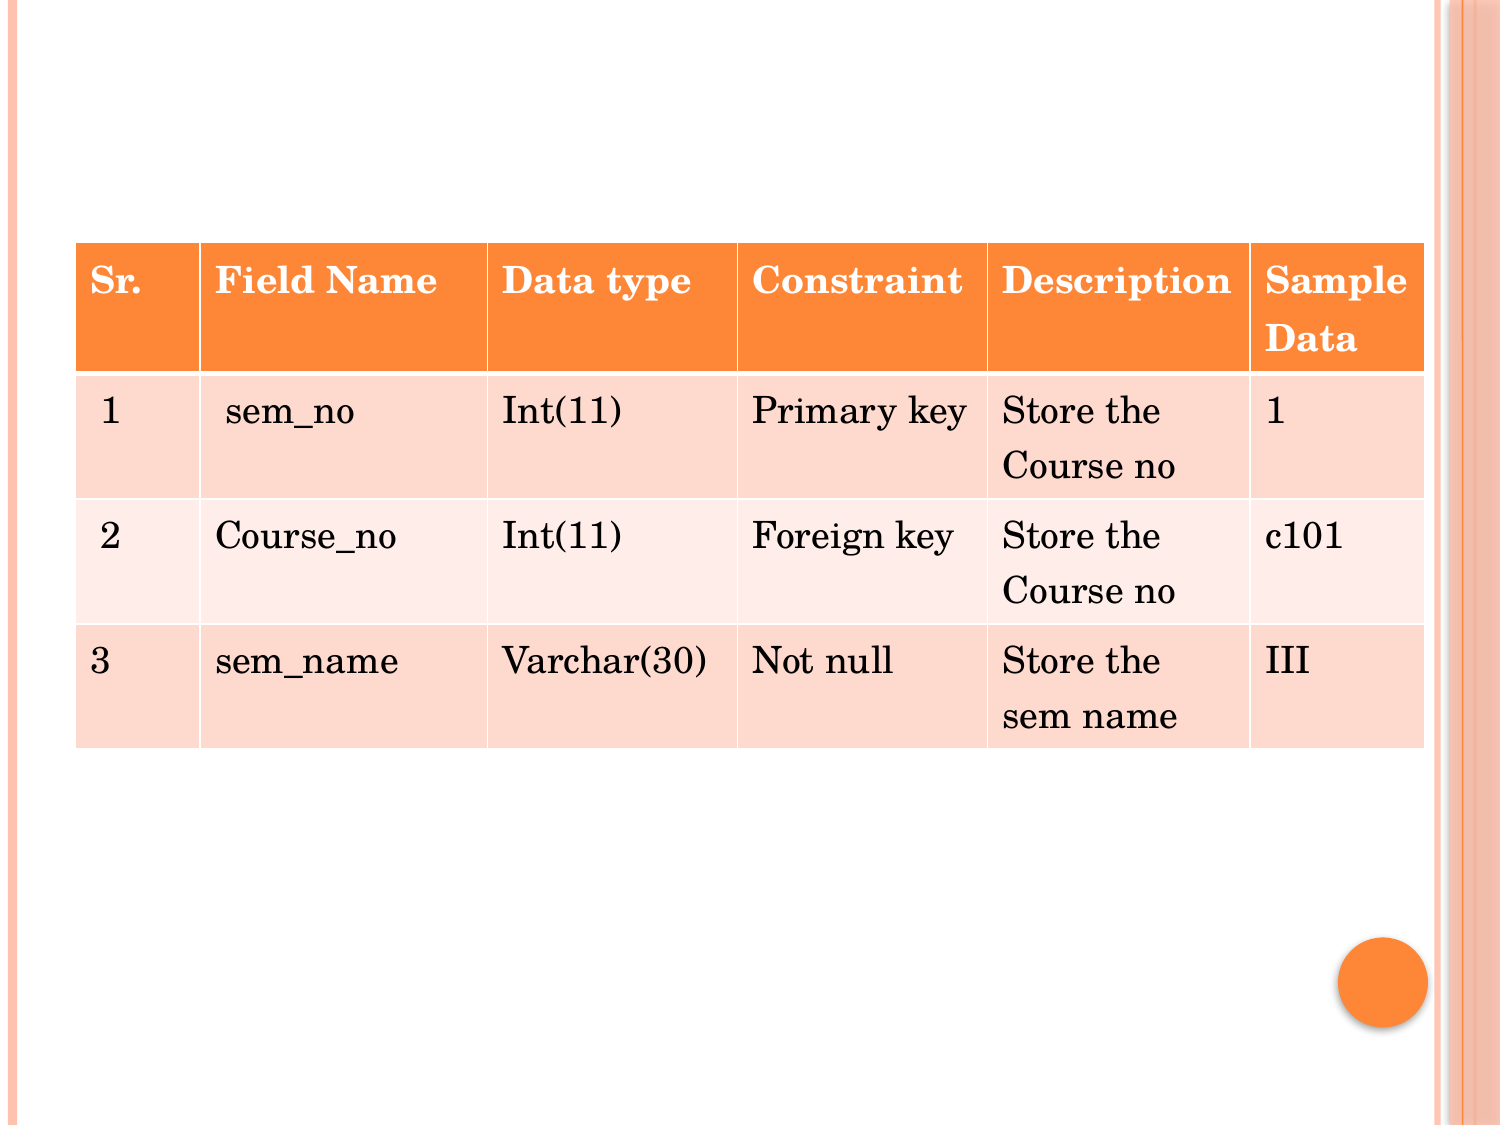

| Sr. | Field Name | Data type | Constraint | Description | Sample Data |
| --- | --- | --- | --- | --- | --- |
| 1 | sem\_no | Int(11) | Primary key | Store the Course no | 1 |
| 2 | Course\_no | Int(11) | Foreign key | Store the Course no | c101 |
| 3 | sem\_name | Varchar(30) | Not null | Store the sem name | III |